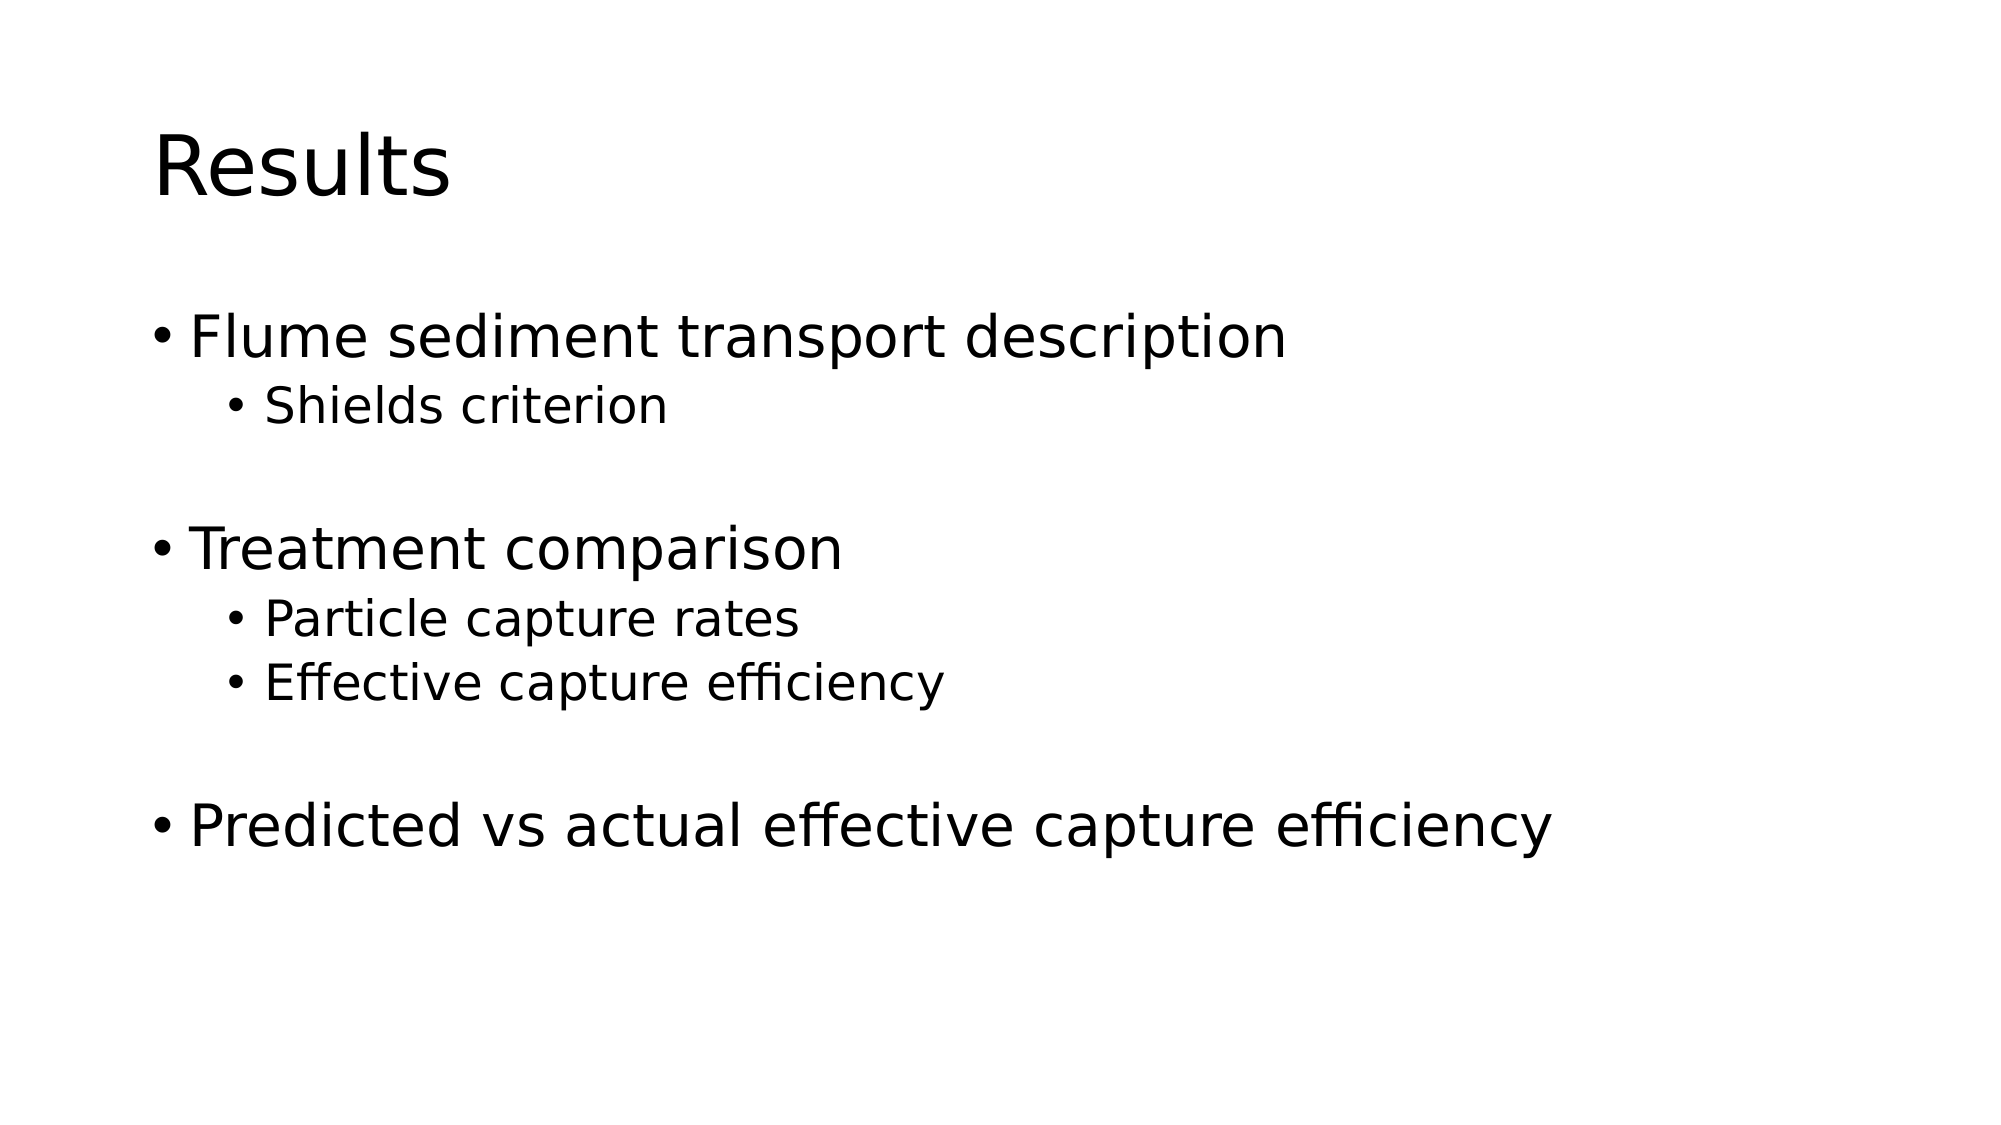

# Results
Flume sediment transport description
Shields criterion

Treatment comparison
Particle capture rates
Effective capture efficiency

Predicted vs actual effective capture efficiency